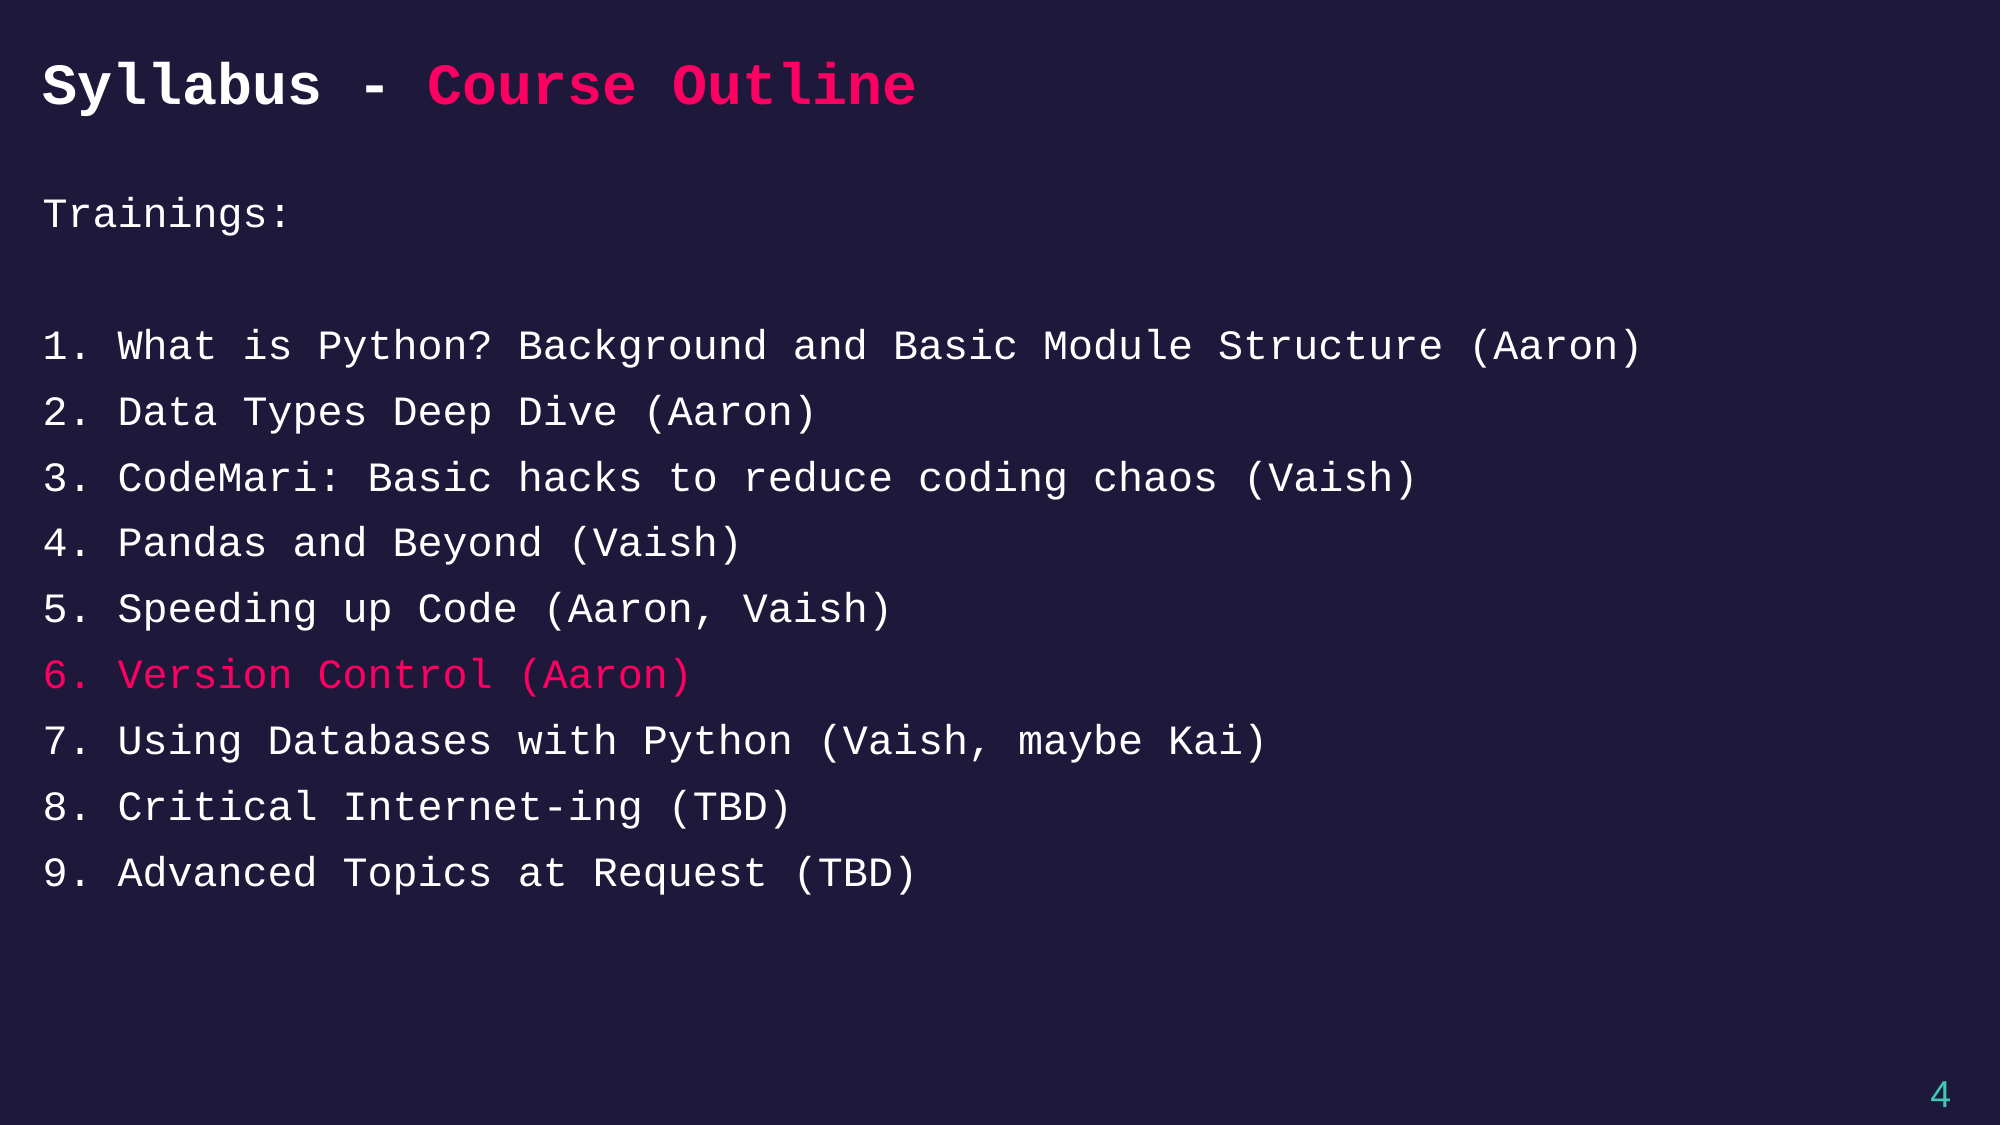

# Syllabus - Course Outline
Trainings:

What is Python? Background and Basic Module Structure (Aaron)
Data Types Deep Dive (Aaron)
CodeMari: Basic hacks to reduce coding chaos (Vaish)
Pandas and Beyond (Vaish)
Speeding up Code (Aaron, Vaish)
Version Control (Aaron)
Using Databases with Python (Vaish, maybe Kai)
Critical Internet-ing (TBD)
Advanced Topics at Request (TBD)